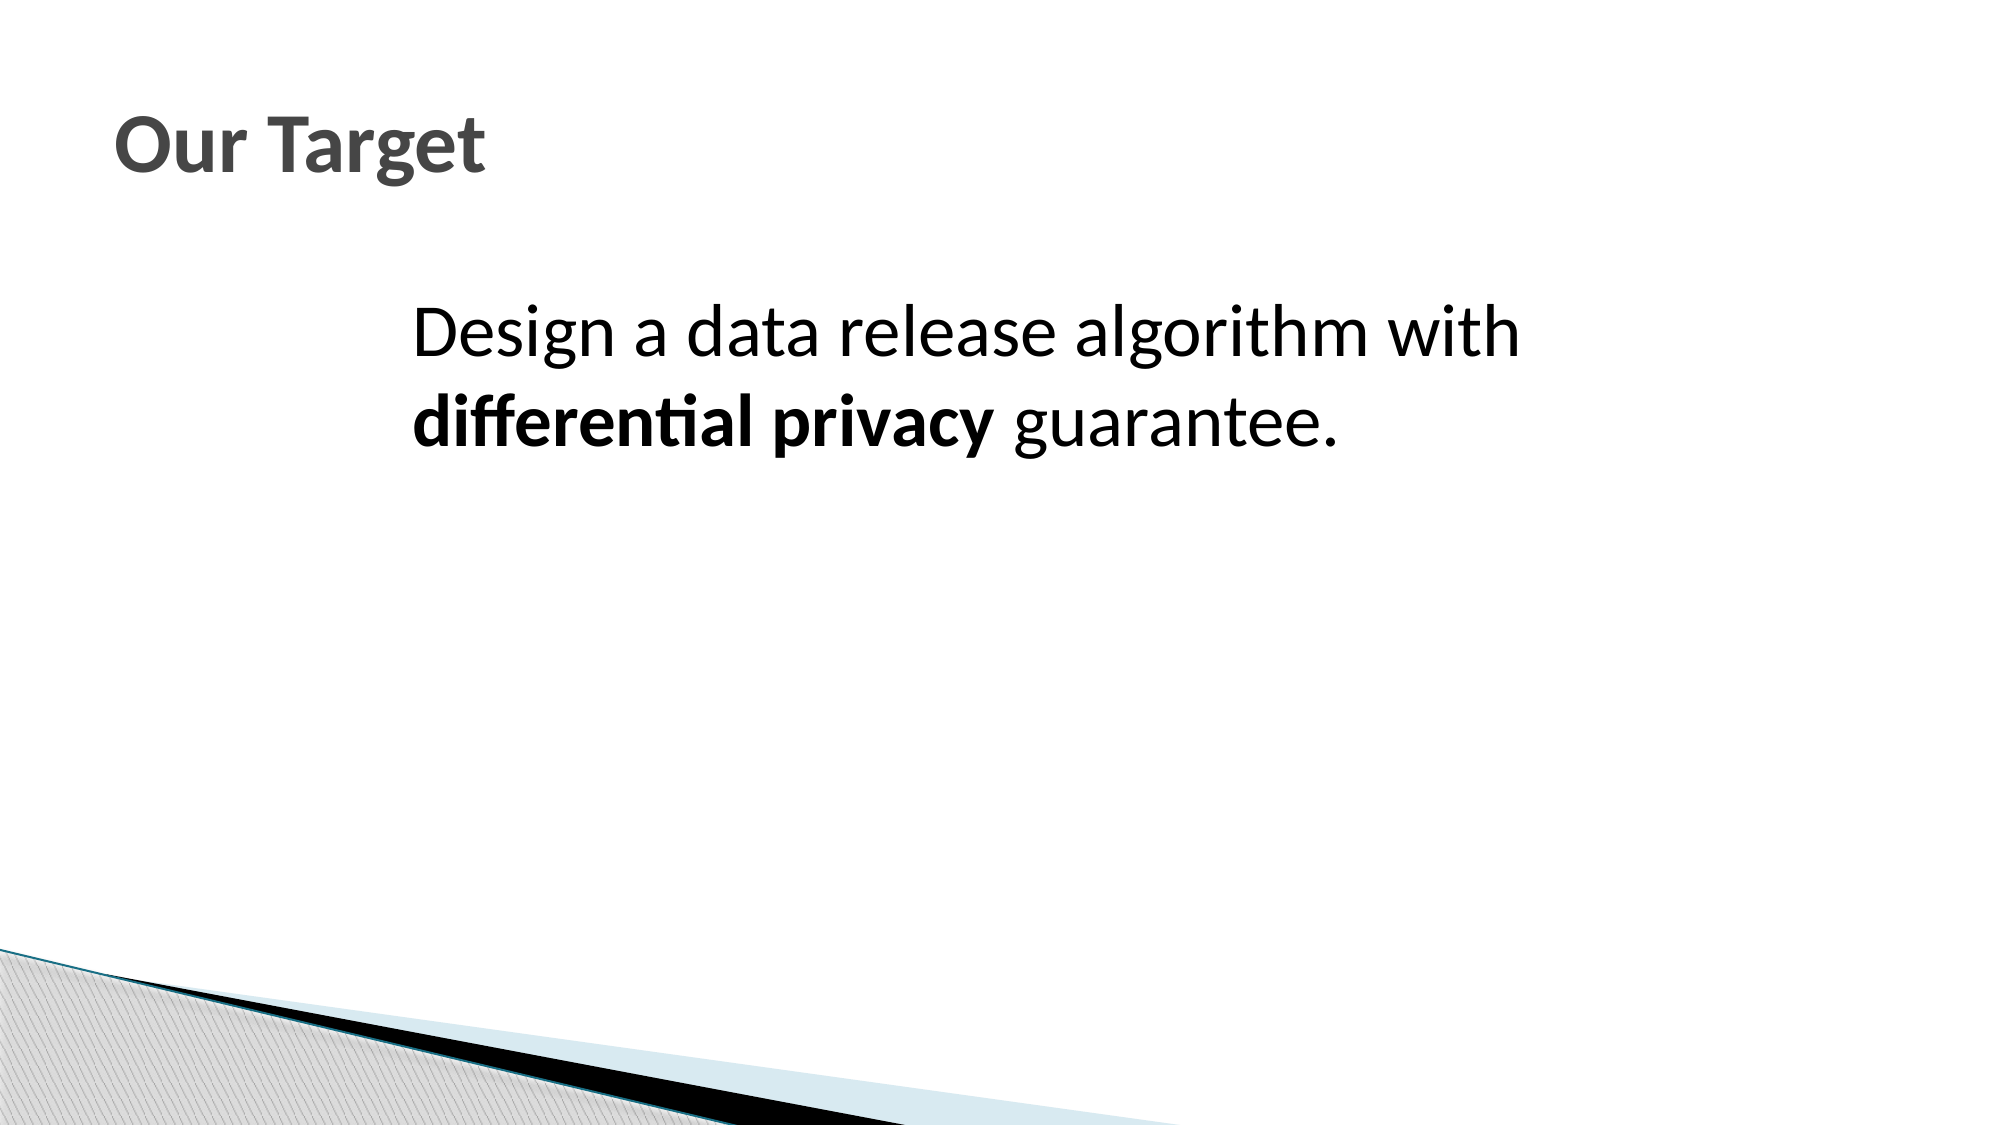

# Our Target
Design a data release algorithm with differential privacy guarantee.